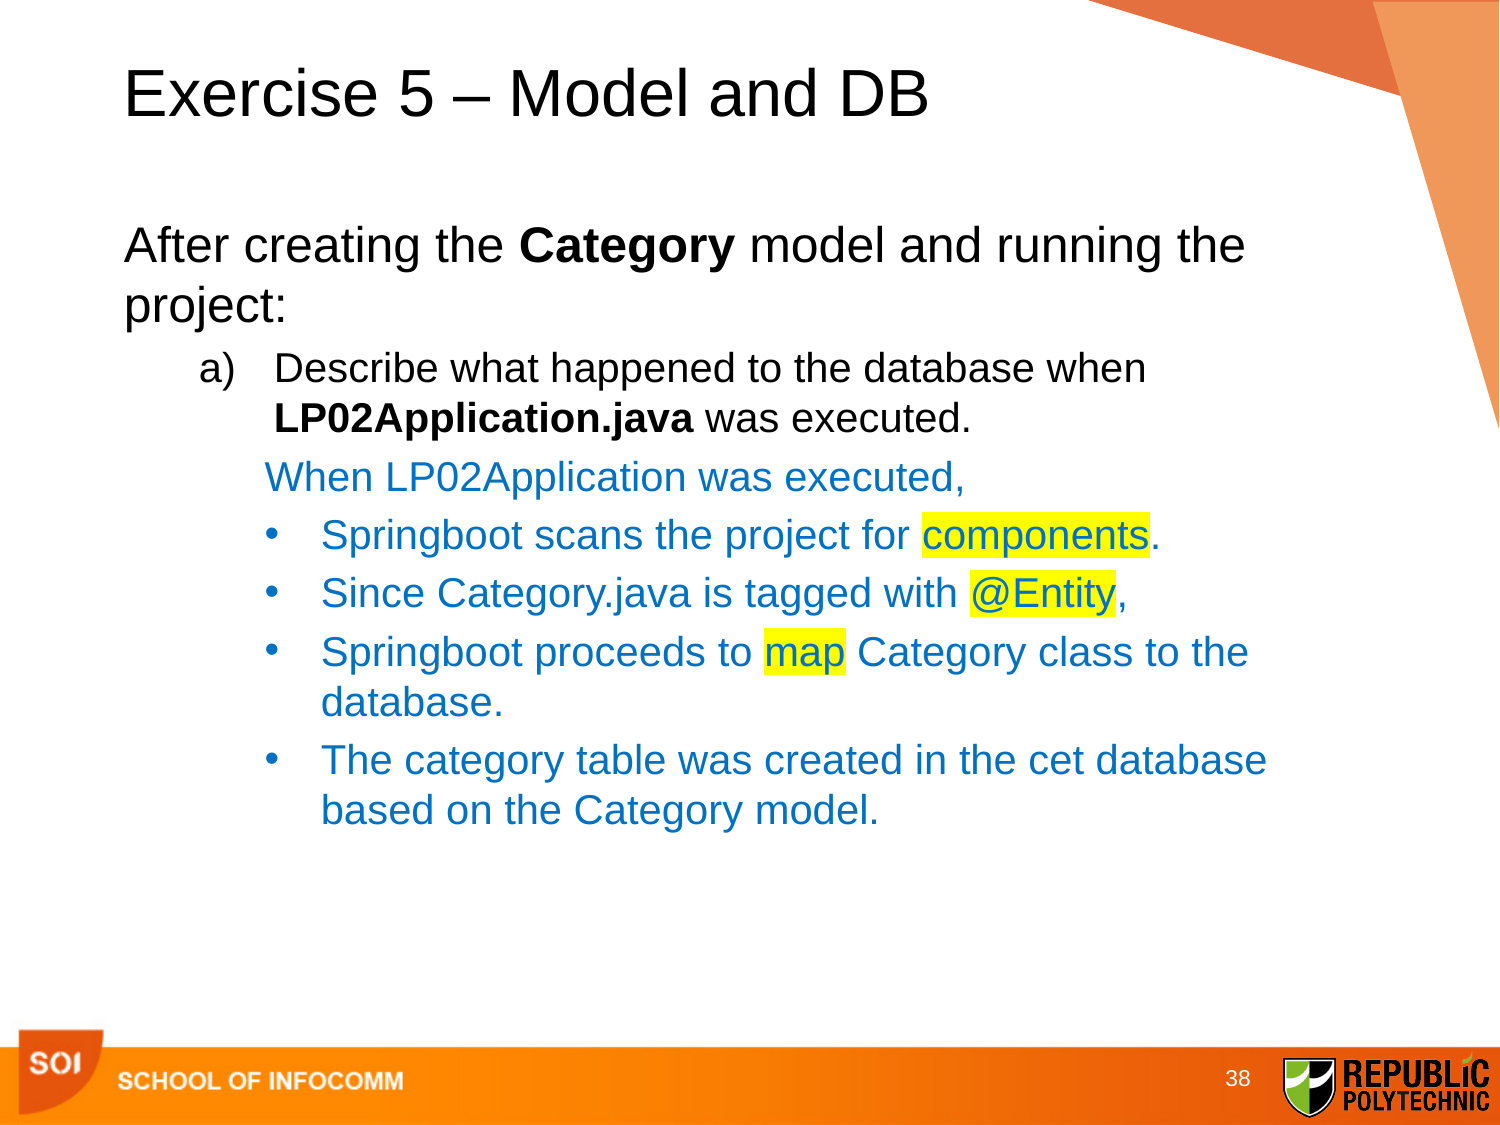

# Exercise 5 – Model and DB
After creating the Category model and running the project:
Describe what happened to the database when LP02Application.java was executed.
When LP02Application was executed,
Springboot scans the project for components.
Since Category.java is tagged with @Entity,
Springboot proceeds to map Category class to the database.
The category table was created in the cet database based on the Category model.
38